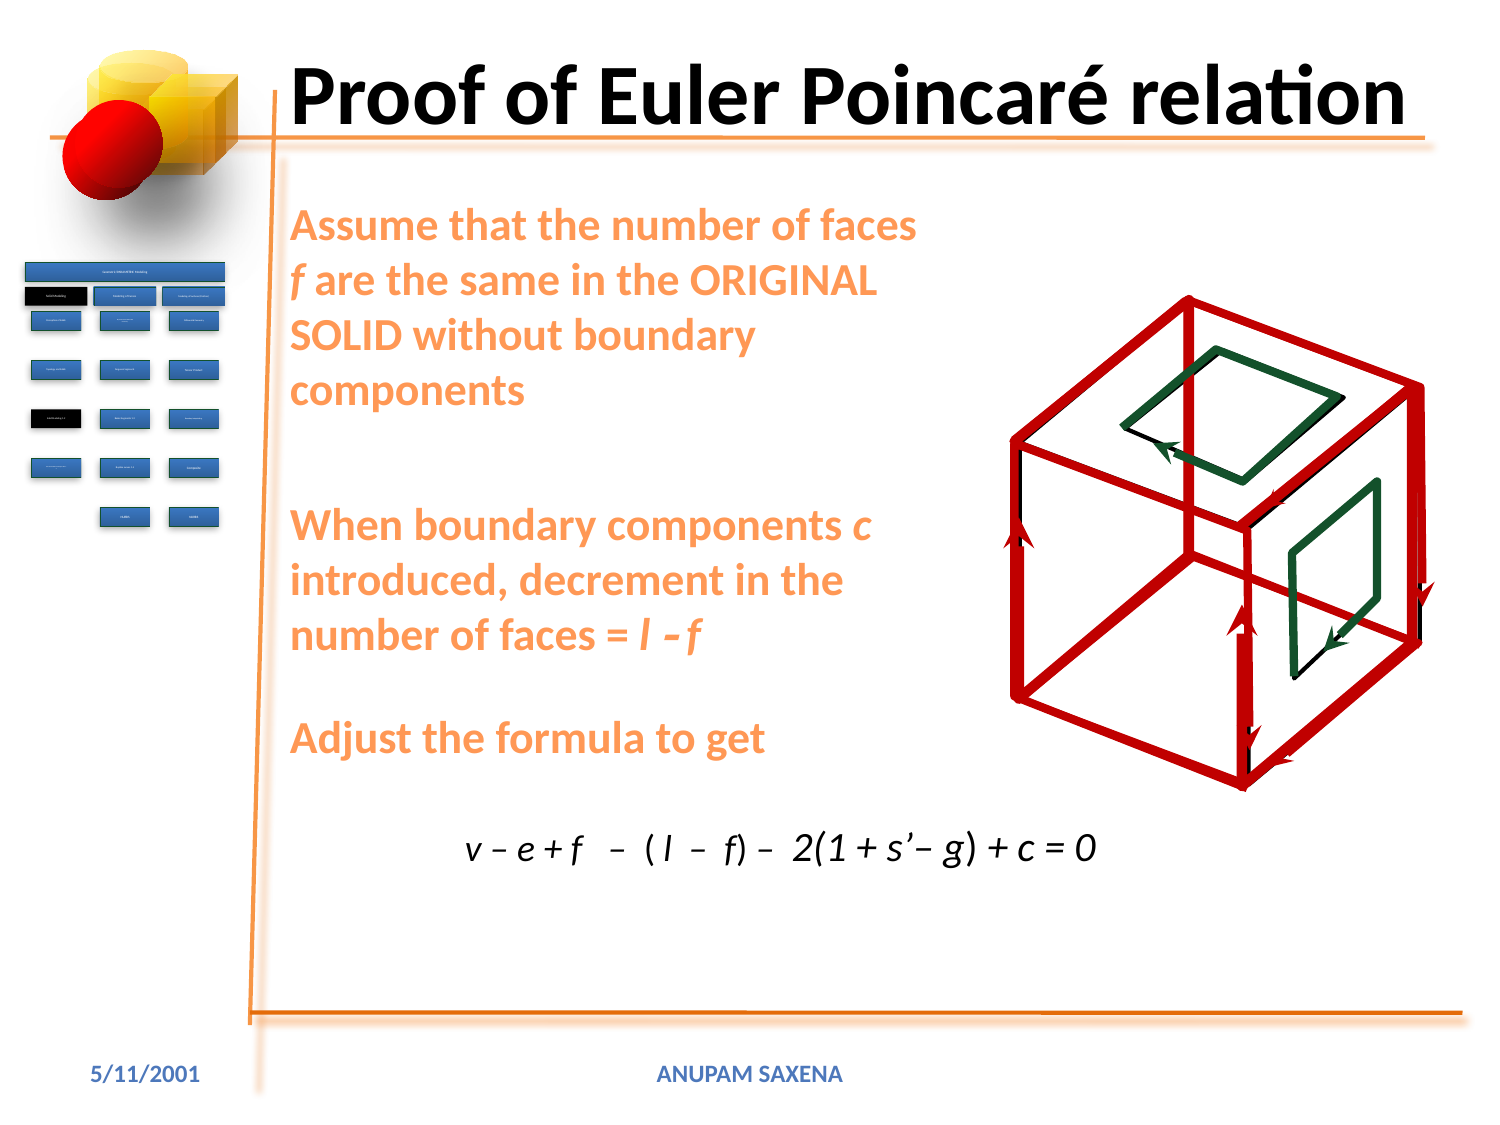

# Proof of Euler Poincaré relation
Assume that the number of faces f are the same in the ORIGINAL SOLID without boundary components
Geometric/PARAMETRIC Modeling
Solid Modeling
Perception of Solids
Modeling of Curves
Modeling of Surfaces (Patches)
Topology and Solids
Solid Modeling 1-2
Transformations and Projections 1-2
Representation, Differential Geometry
Ferguson Segments
Bezier Segments 1-2
B-spline curves 1-5
NURBS
Differential Geometry
Tensor Product
Boundary Interpolating
Composite
NURBS

When boundary components c introduced, decrement in the number of faces = l − f

Adjust the formula to get
v – e + f   –  ( l  –  f) –  2(1 + s’– g) + c = 0

5/11/2001
Anupam Saxena